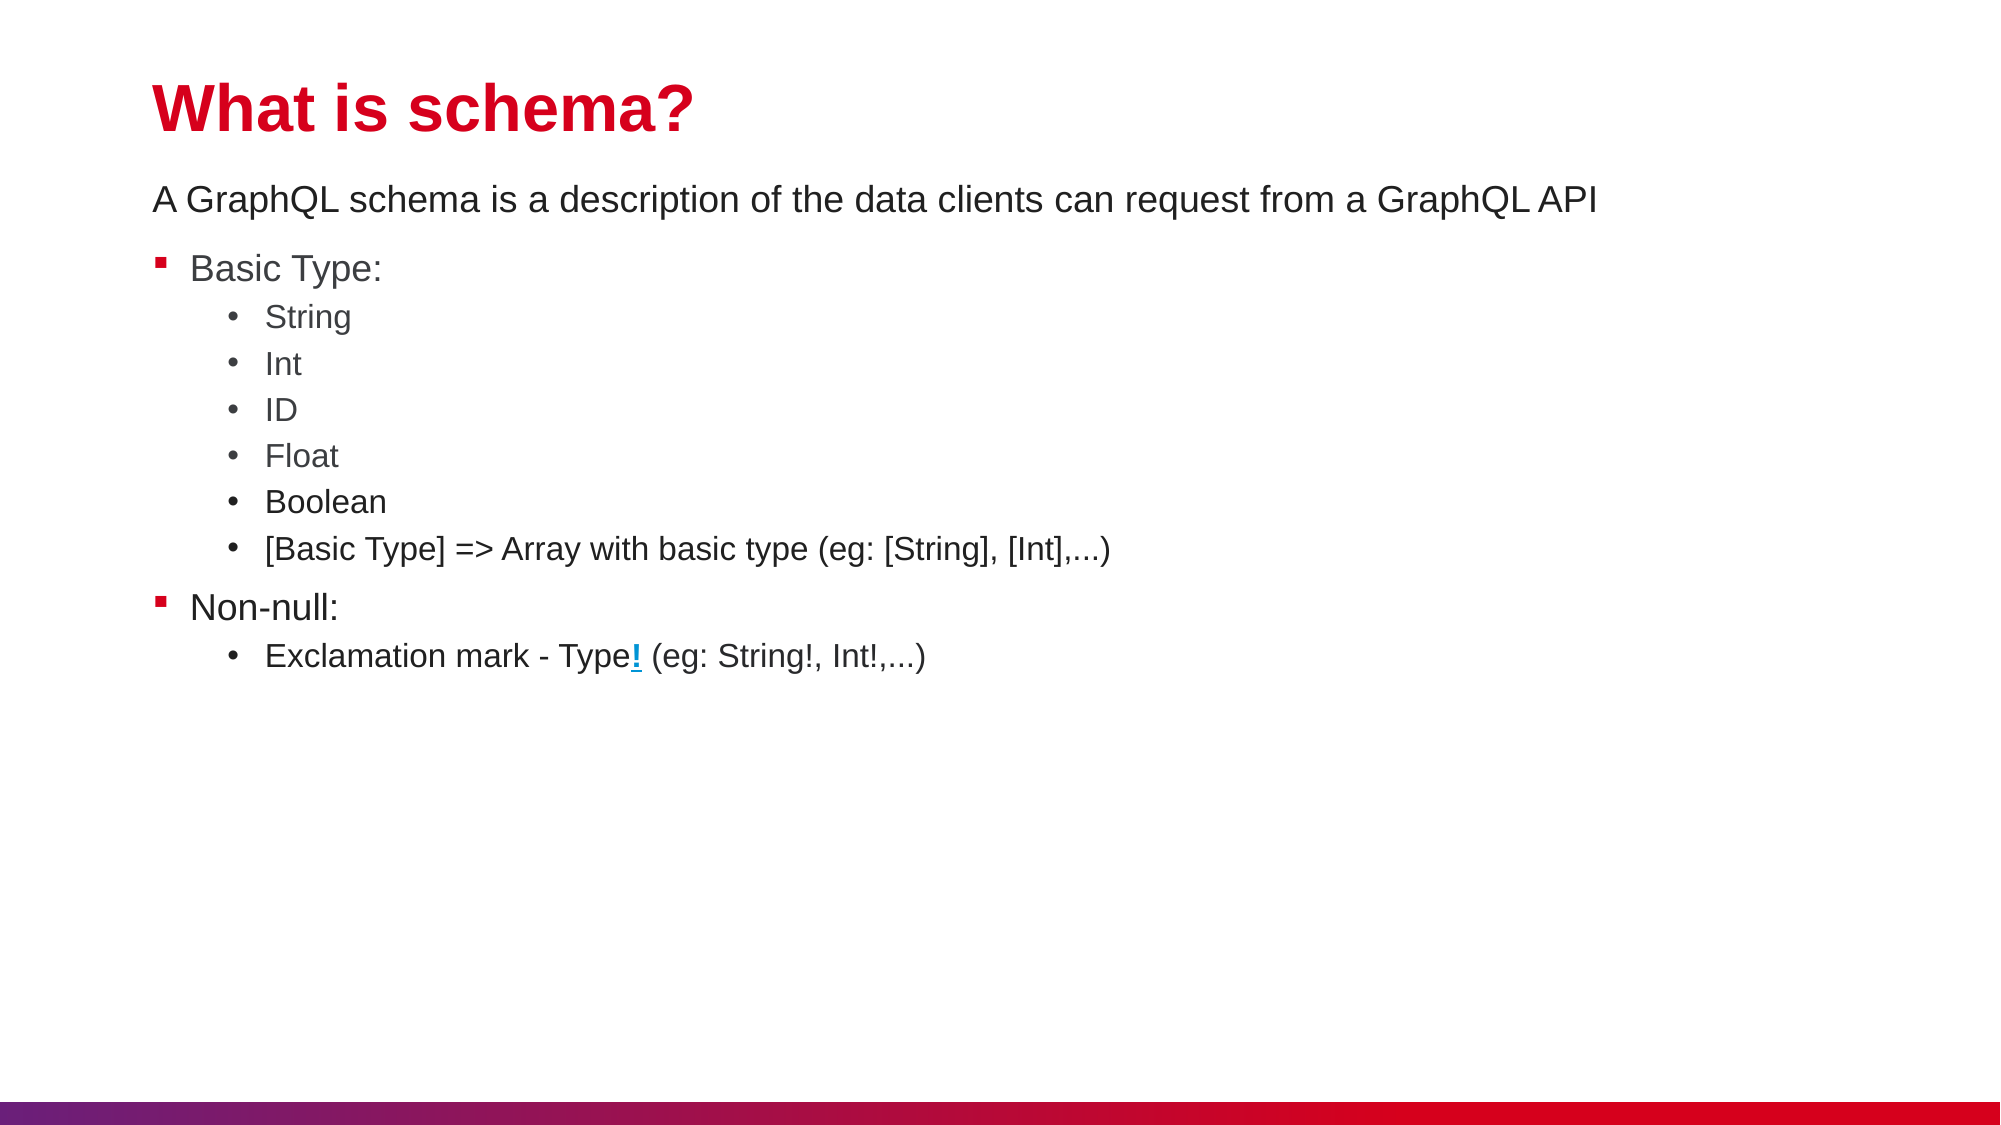

# What is schema?
A GraphQL schema is a description of the data clients can request from a GraphQL API
Basic Type:
String
Int
ID
Float
Boolean
[Basic Type] => Array with basic type (eg: [String], [Int],...)
Non-null:
Exclamation mark - Type! (eg: String!, Int!,...)